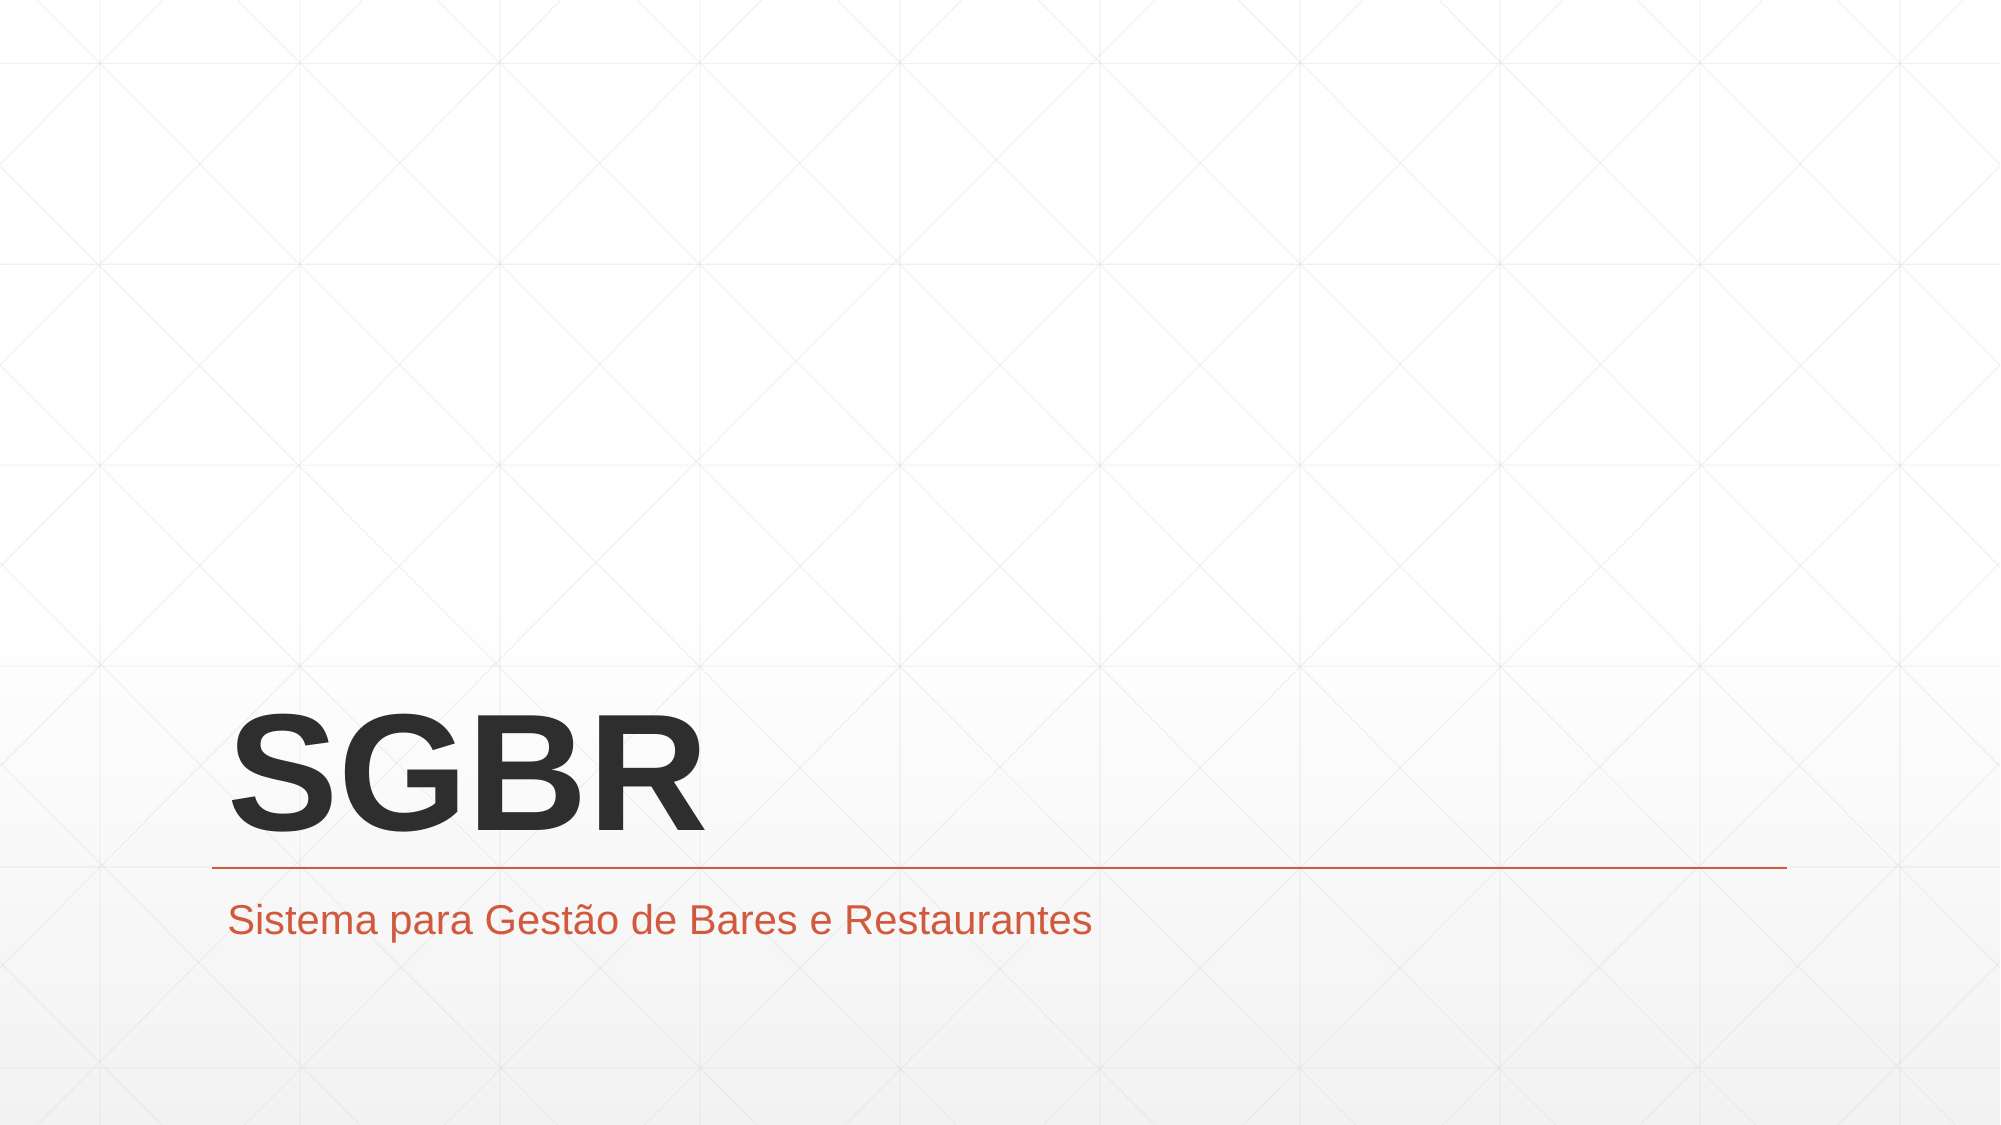

# SGBR
Sistema para Gestão de Bares e Restaurantes